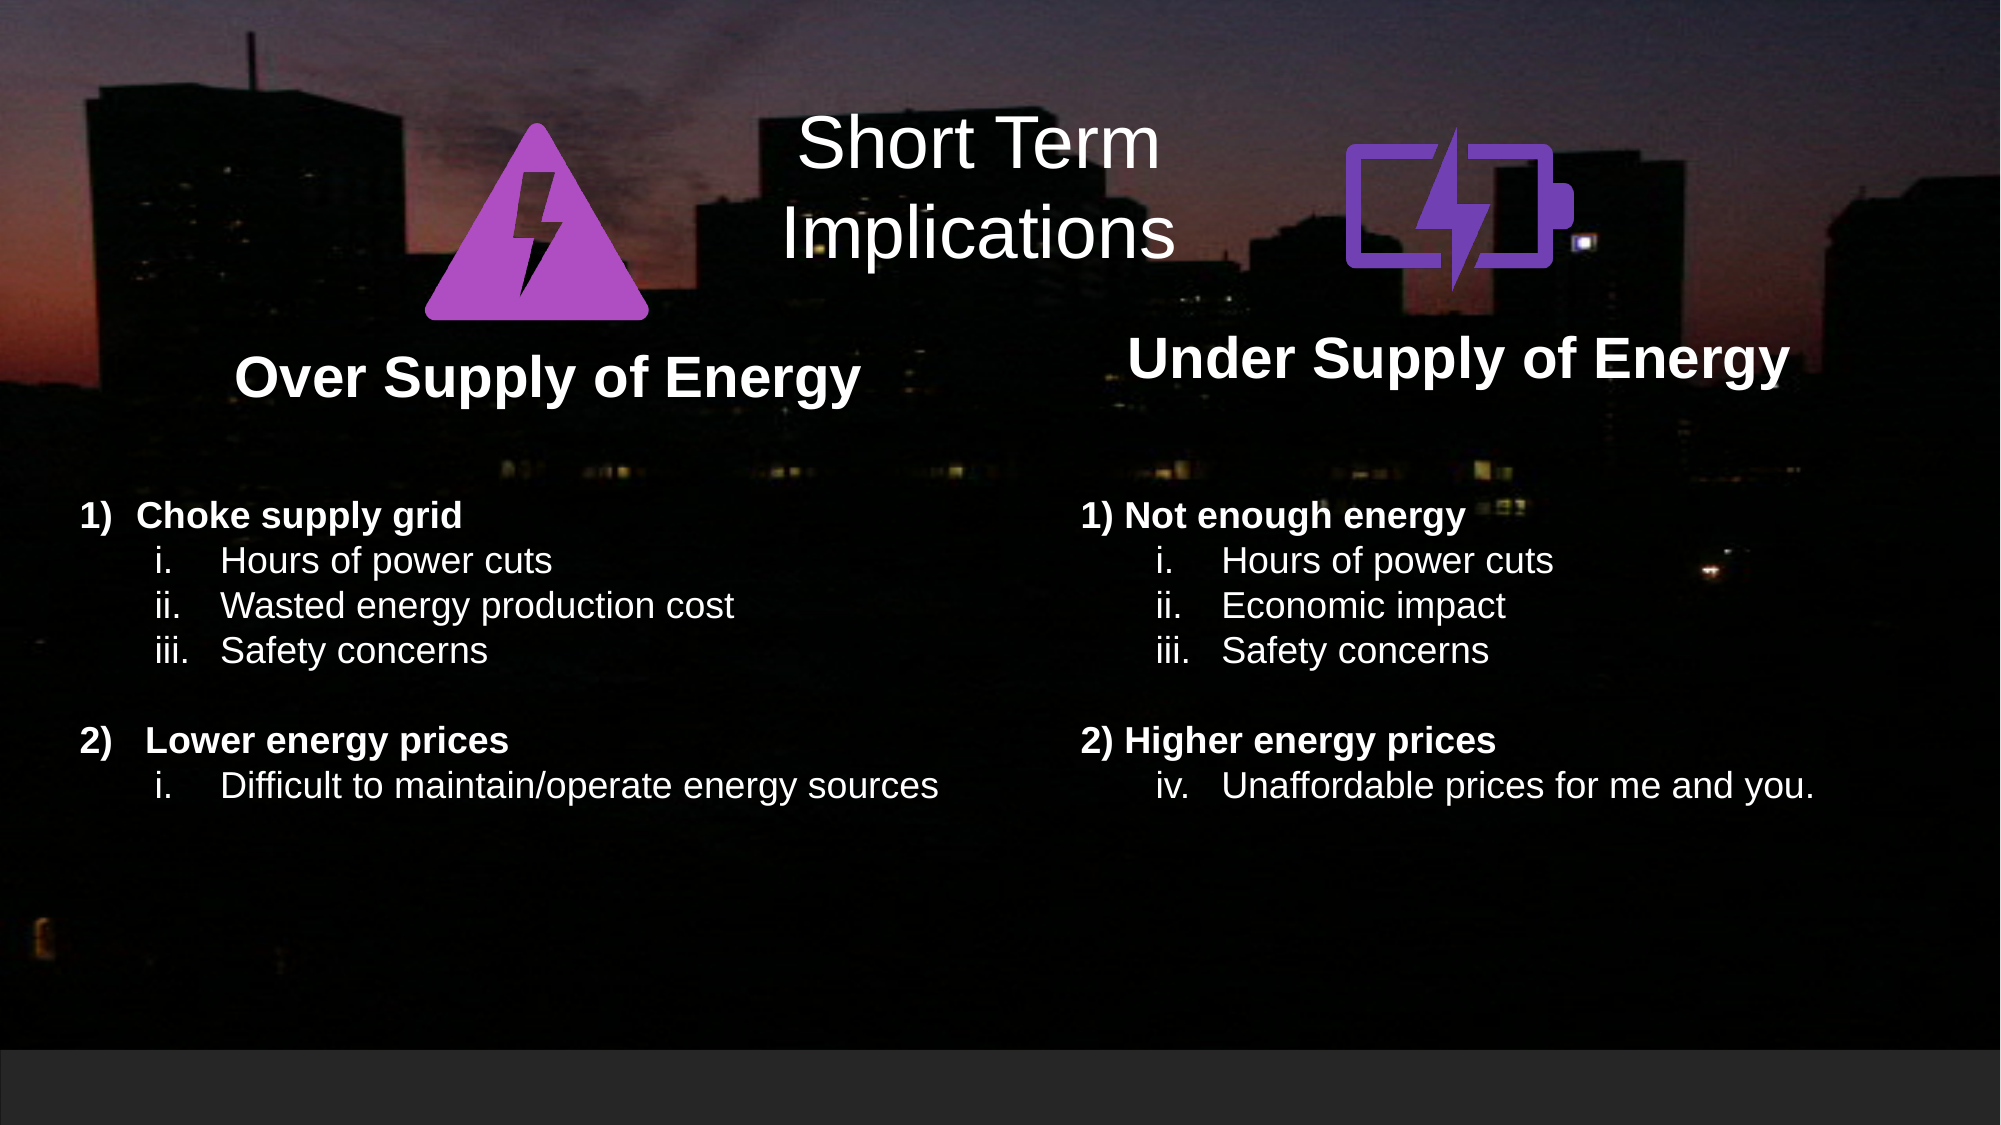

Over Supply of Energy

Under Supply of Energy
Short Term Implications
Choke supply grid
Hours of power cuts
Wasted energy production cost
Safety concerns

Lower energy prices
Difficult to maintain/operate energy sources

1) Not enough energy
Hours of power cuts
Economic impact
Safety concerns

2) Higher energy prices
Unaffordable prices for me and you.